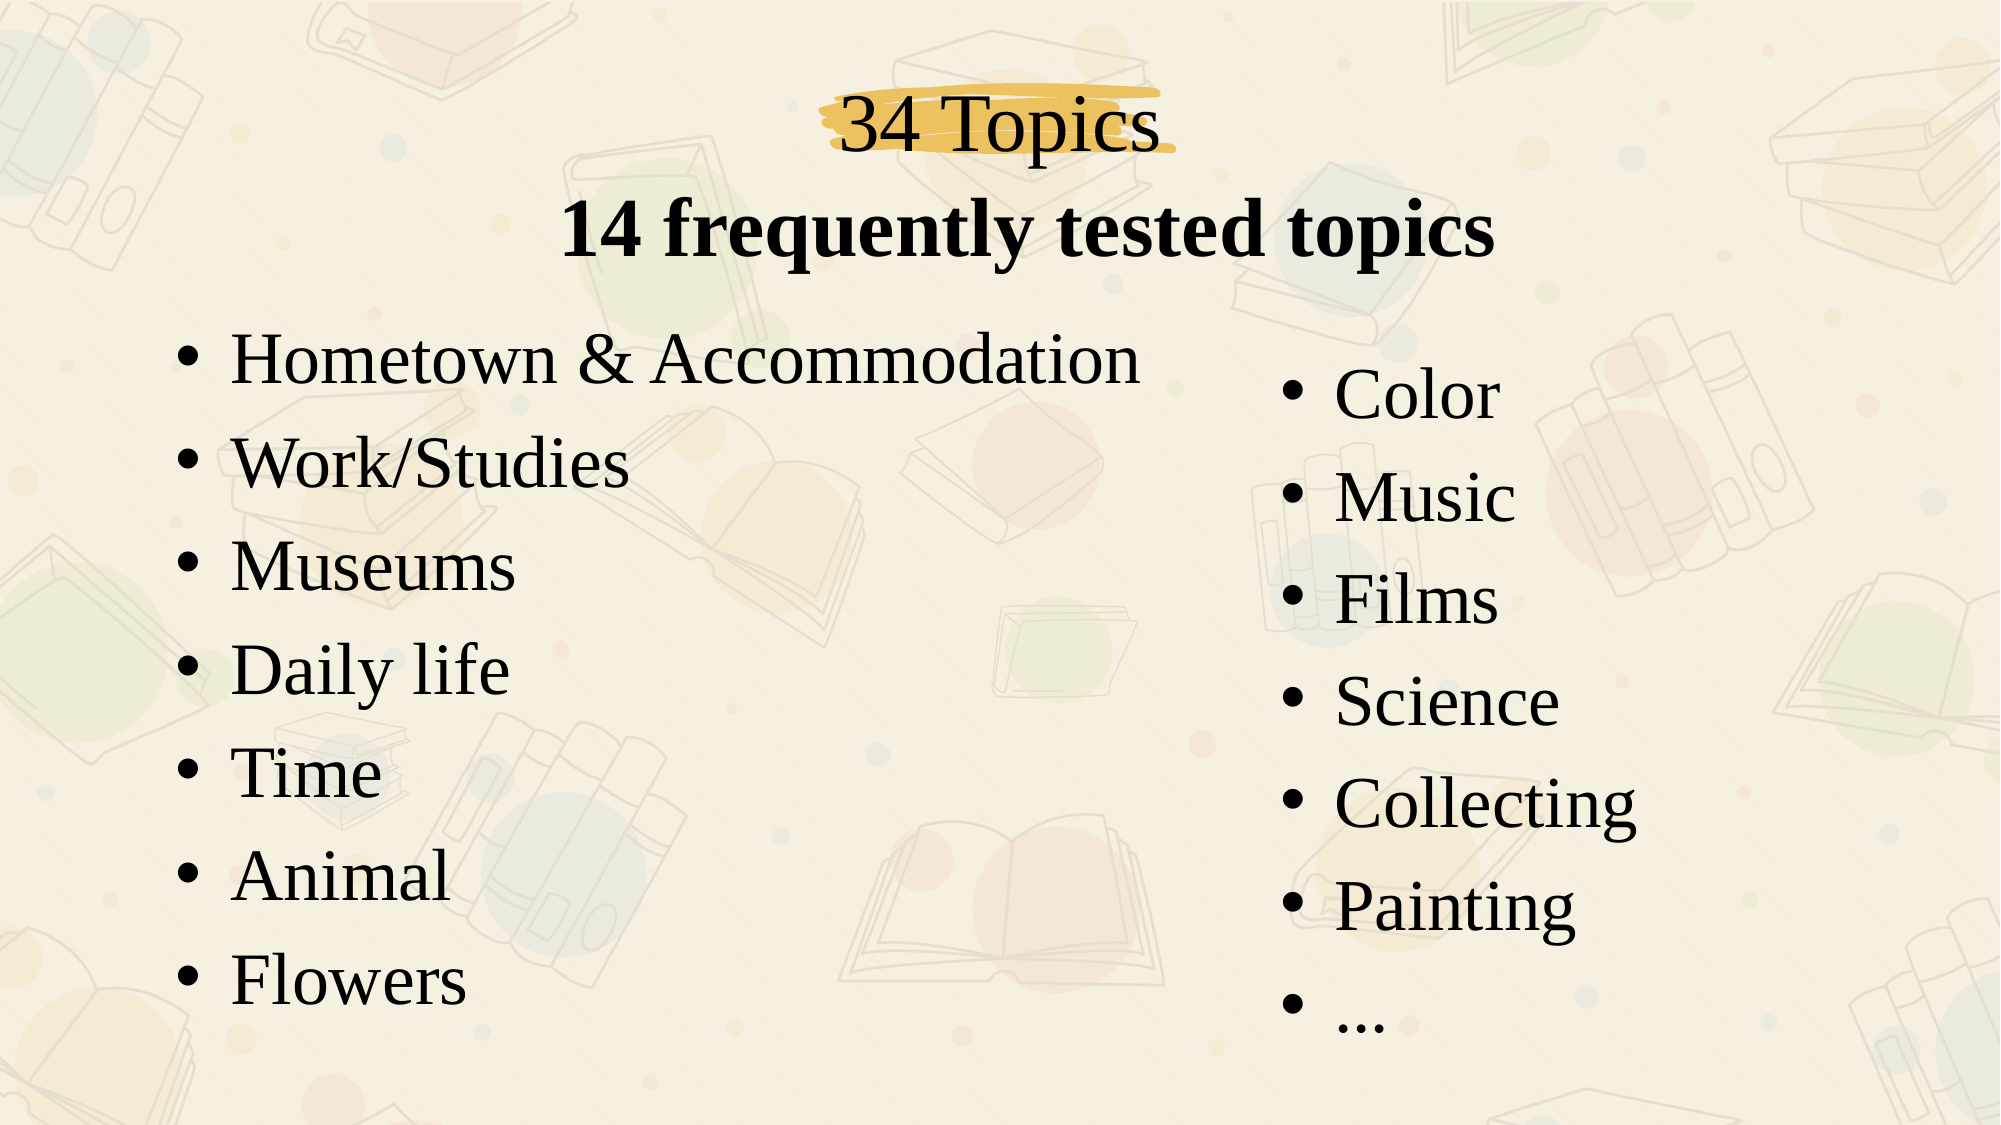

34 Topics
14 frequently tested topics

Hometown & Accommodation
Work/Studies
Museums
Daily life
Time
Animal
Flowers
Color
Music
Films
Science
Collecting
Painting
...